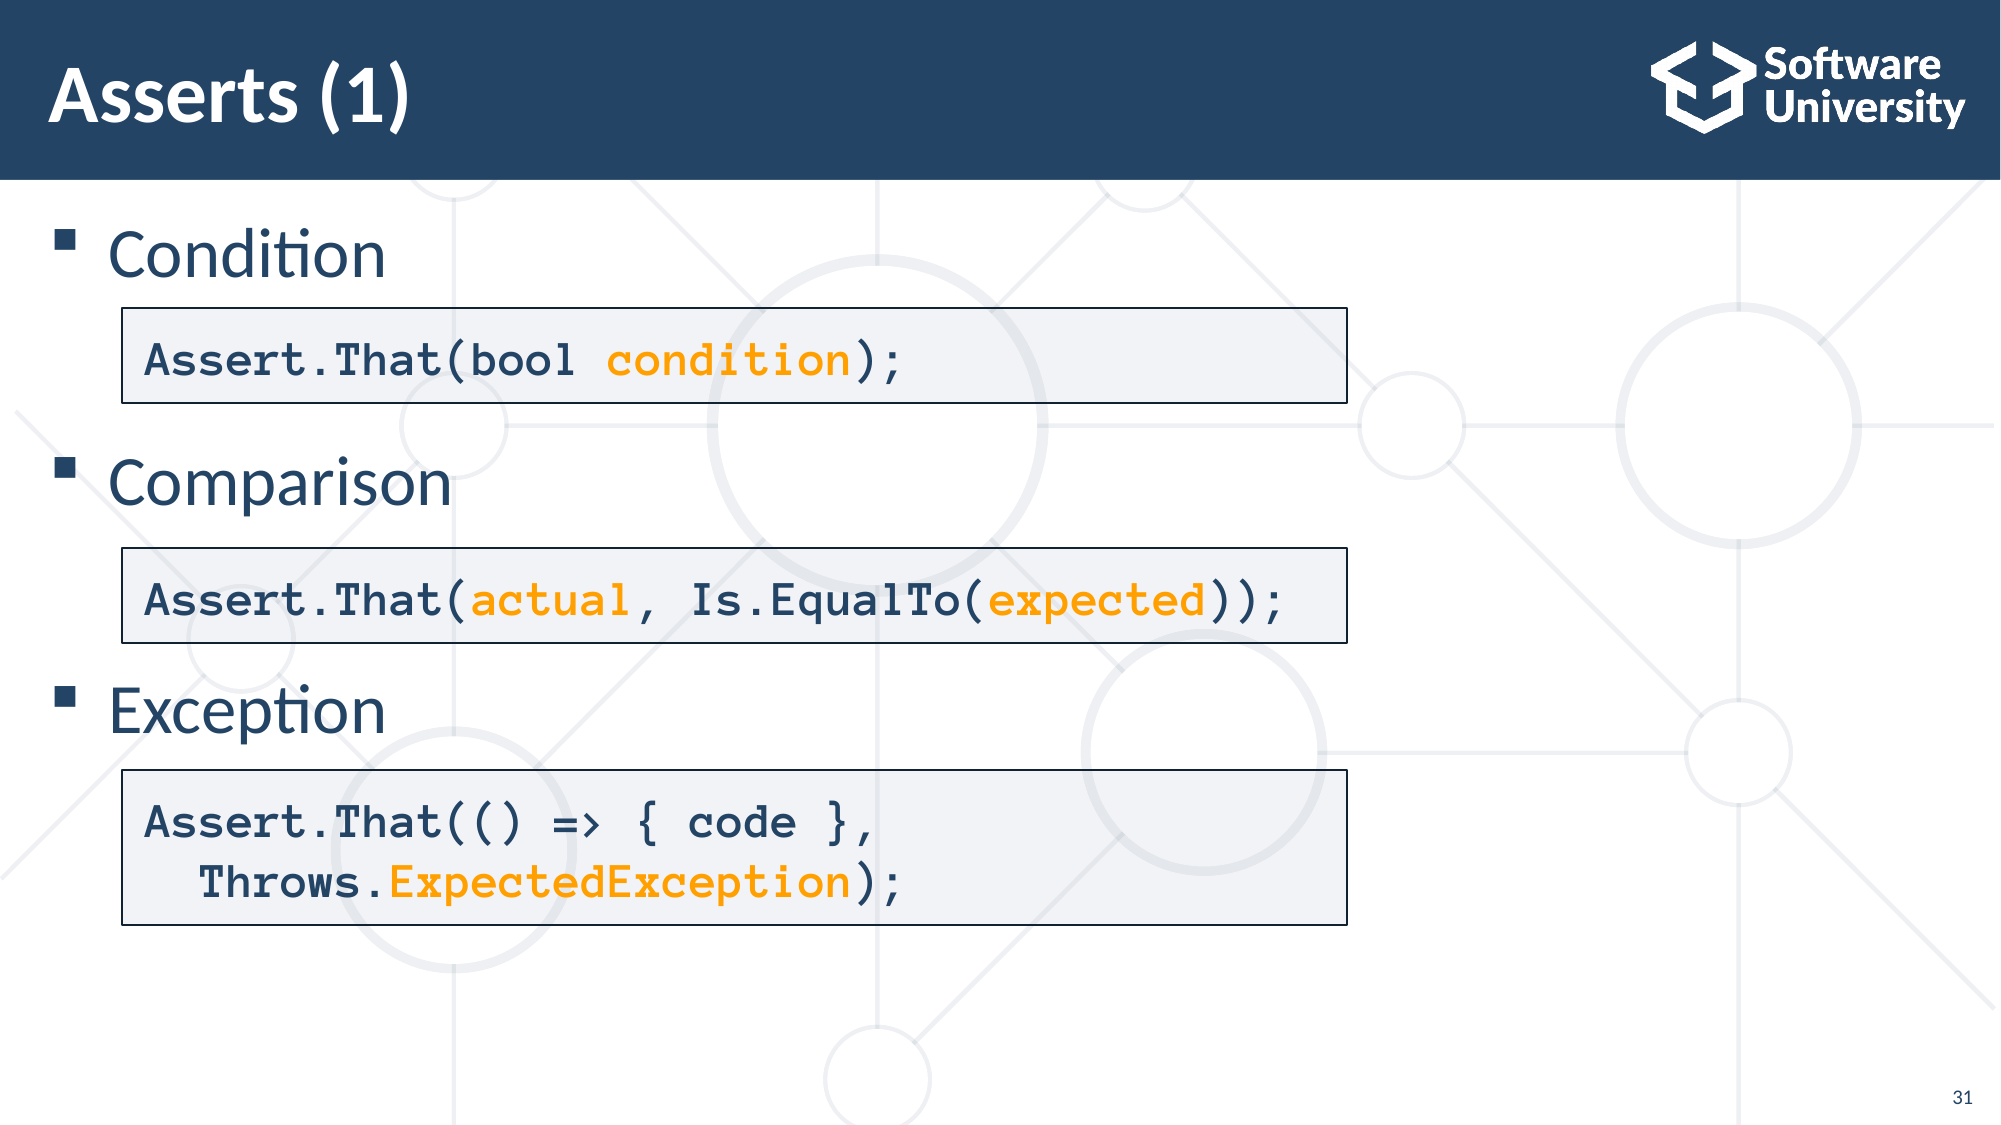

# Asserts (1)
Condition

Comparison

Exception

Assert.That(bool condition);
Assert.That(actual, Is.EqualTo(expected));
Assert.That(() => { code },
  Throws.ExpectedException);
31